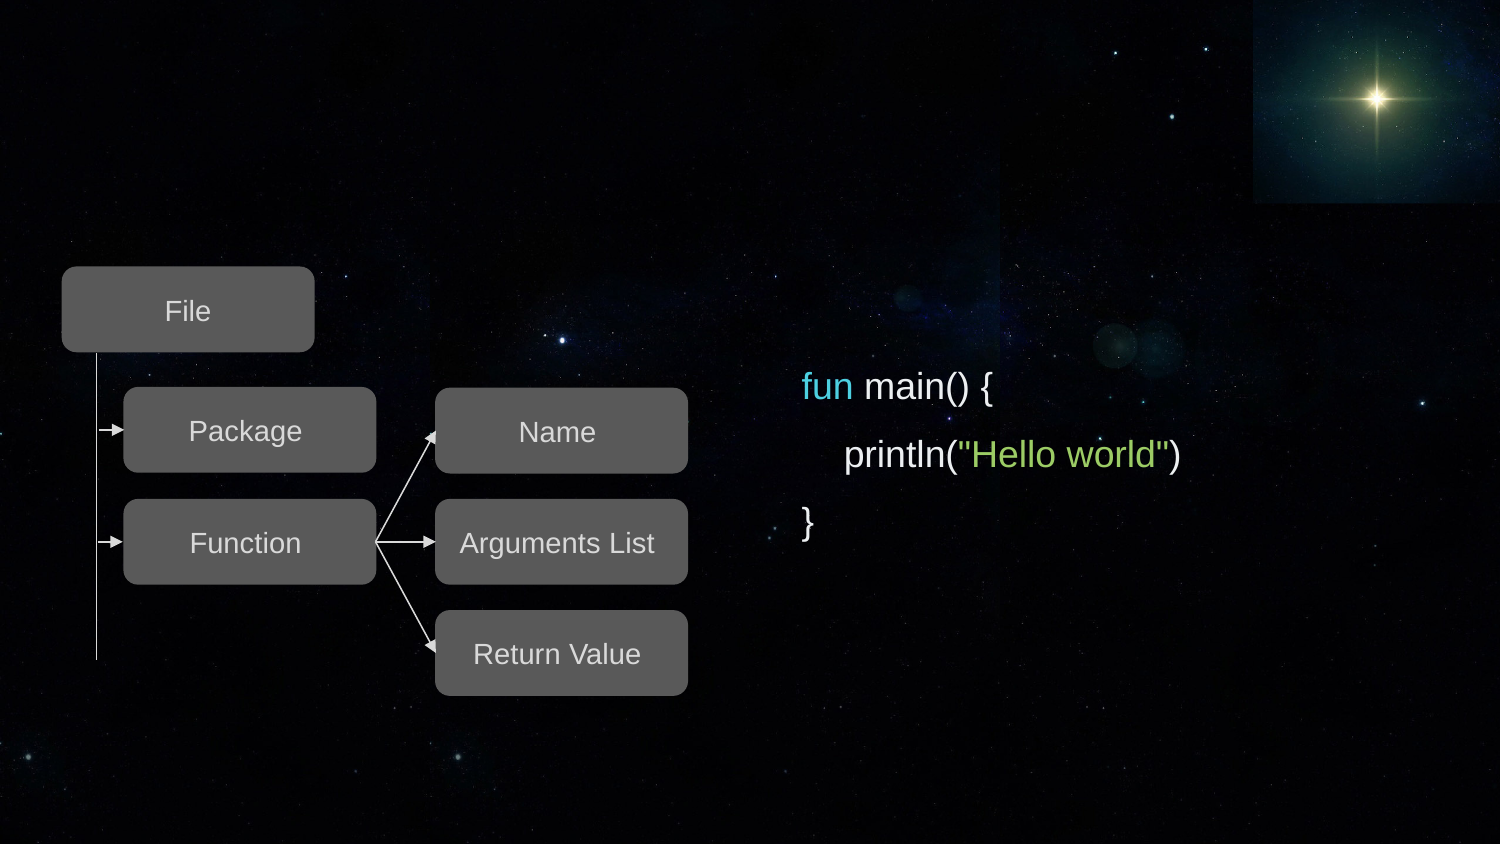

File
fun main() {
    println("Hello world")
}
Package
Name
Function
Arguments List
Return Value